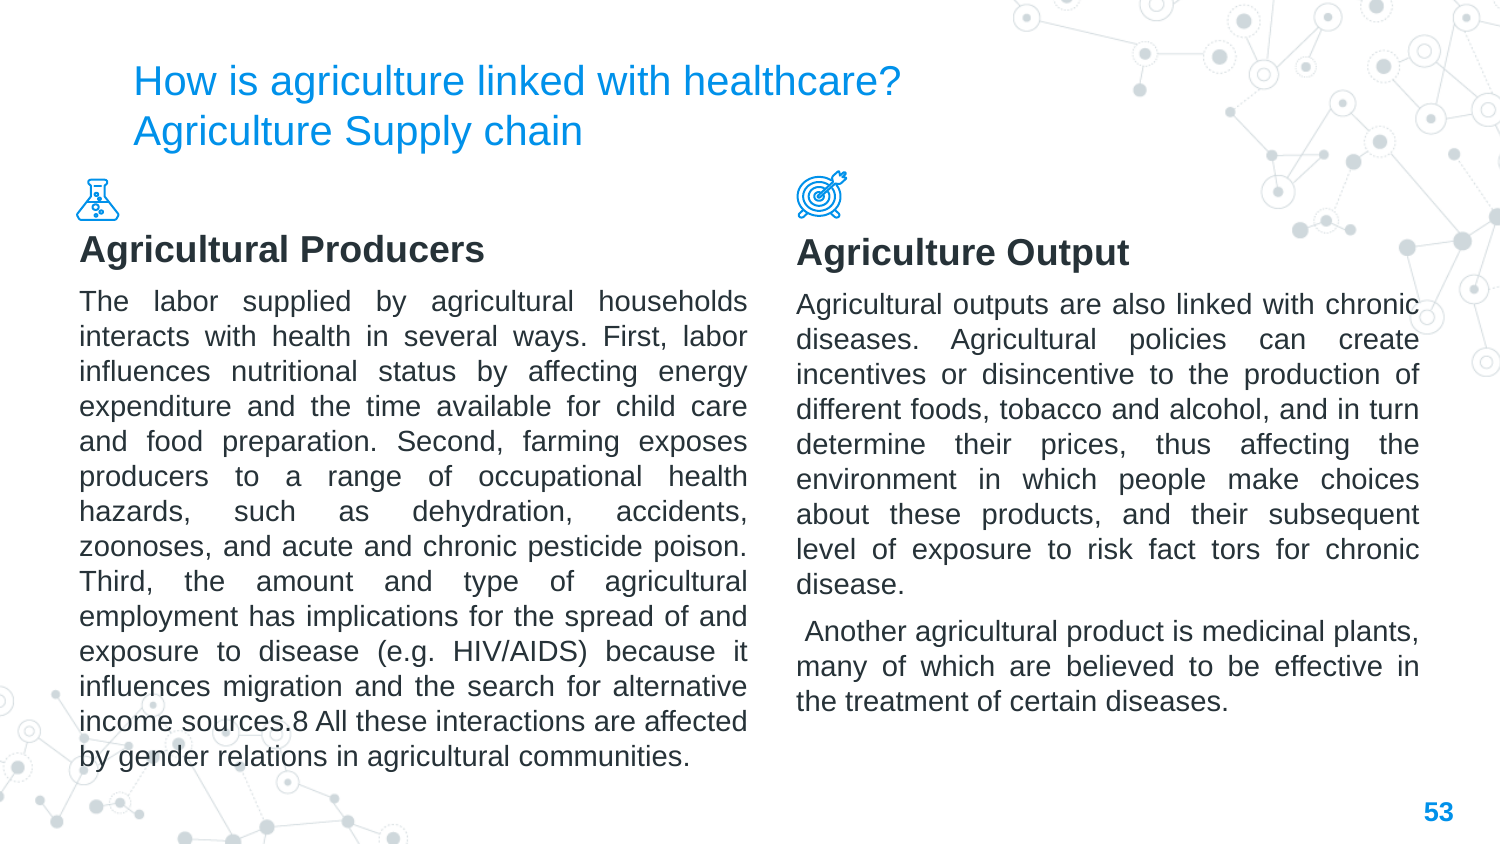

# How is agriculture linked with healthcare? Agriculture Supply chain

Agricultural Producers
The labor supplied by agricultural households interacts with health in several ways. First, labor influences nutritional status by affecting energy expenditure and the time available for child care and food preparation. Second, farming exposes producers to a range of occupational health hazards, such as dehydration, accidents, zoonoses, and acute and chronic pesticide poison. Third, the amount and type of agricultural employment has implications for the spread of and exposure to disease (e.g. HIV/AIDS) because it influences migration and the search for alternative income sources.8 All these interactions are affected by gender relations in agricultural communities.
Agriculture Output
Agricultural outputs are also linked with chronic diseases. Agricultural policies can create incentives or disincentive to the production of different foods, tobacco and alcohol, and in turn determine their prices, thus affecting the environment in which people make choices about these products, and their subsequent level of exposure to risk fact tors for chronic disease.
 Another agricultural product is medicinal plants, many of which are believed to be effective in the treatment of certain diseases.
53